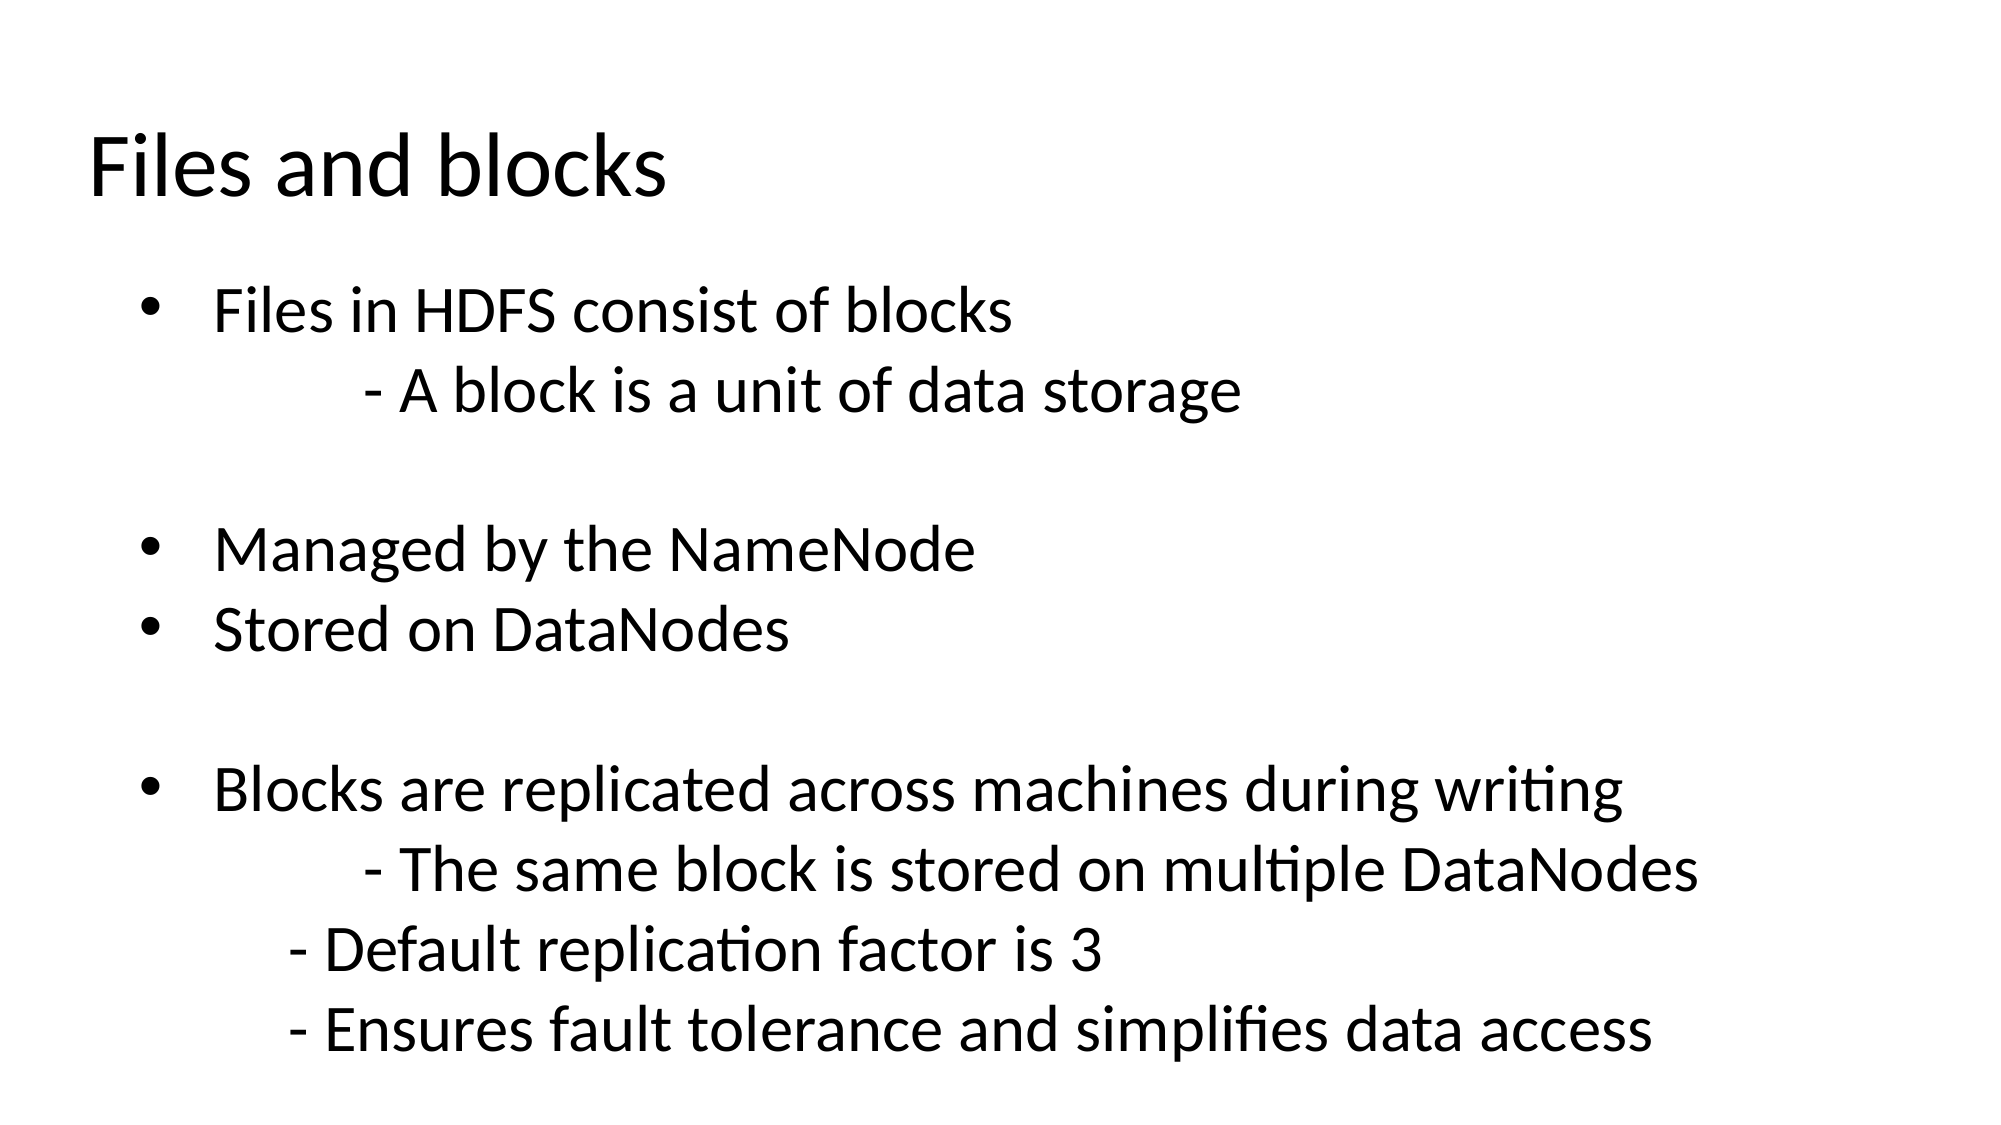

# Files and blocks
Files in HDFS consist of blocks
	- A block is a unit of data storage
Managed by the NameNode
Stored on DataNodes

Blocks are replicated across machines during writing
	- The same block is stored on multiple DataNodes
	- Default replication factor is 3
	- Ensures fault tolerance and simplifies data access